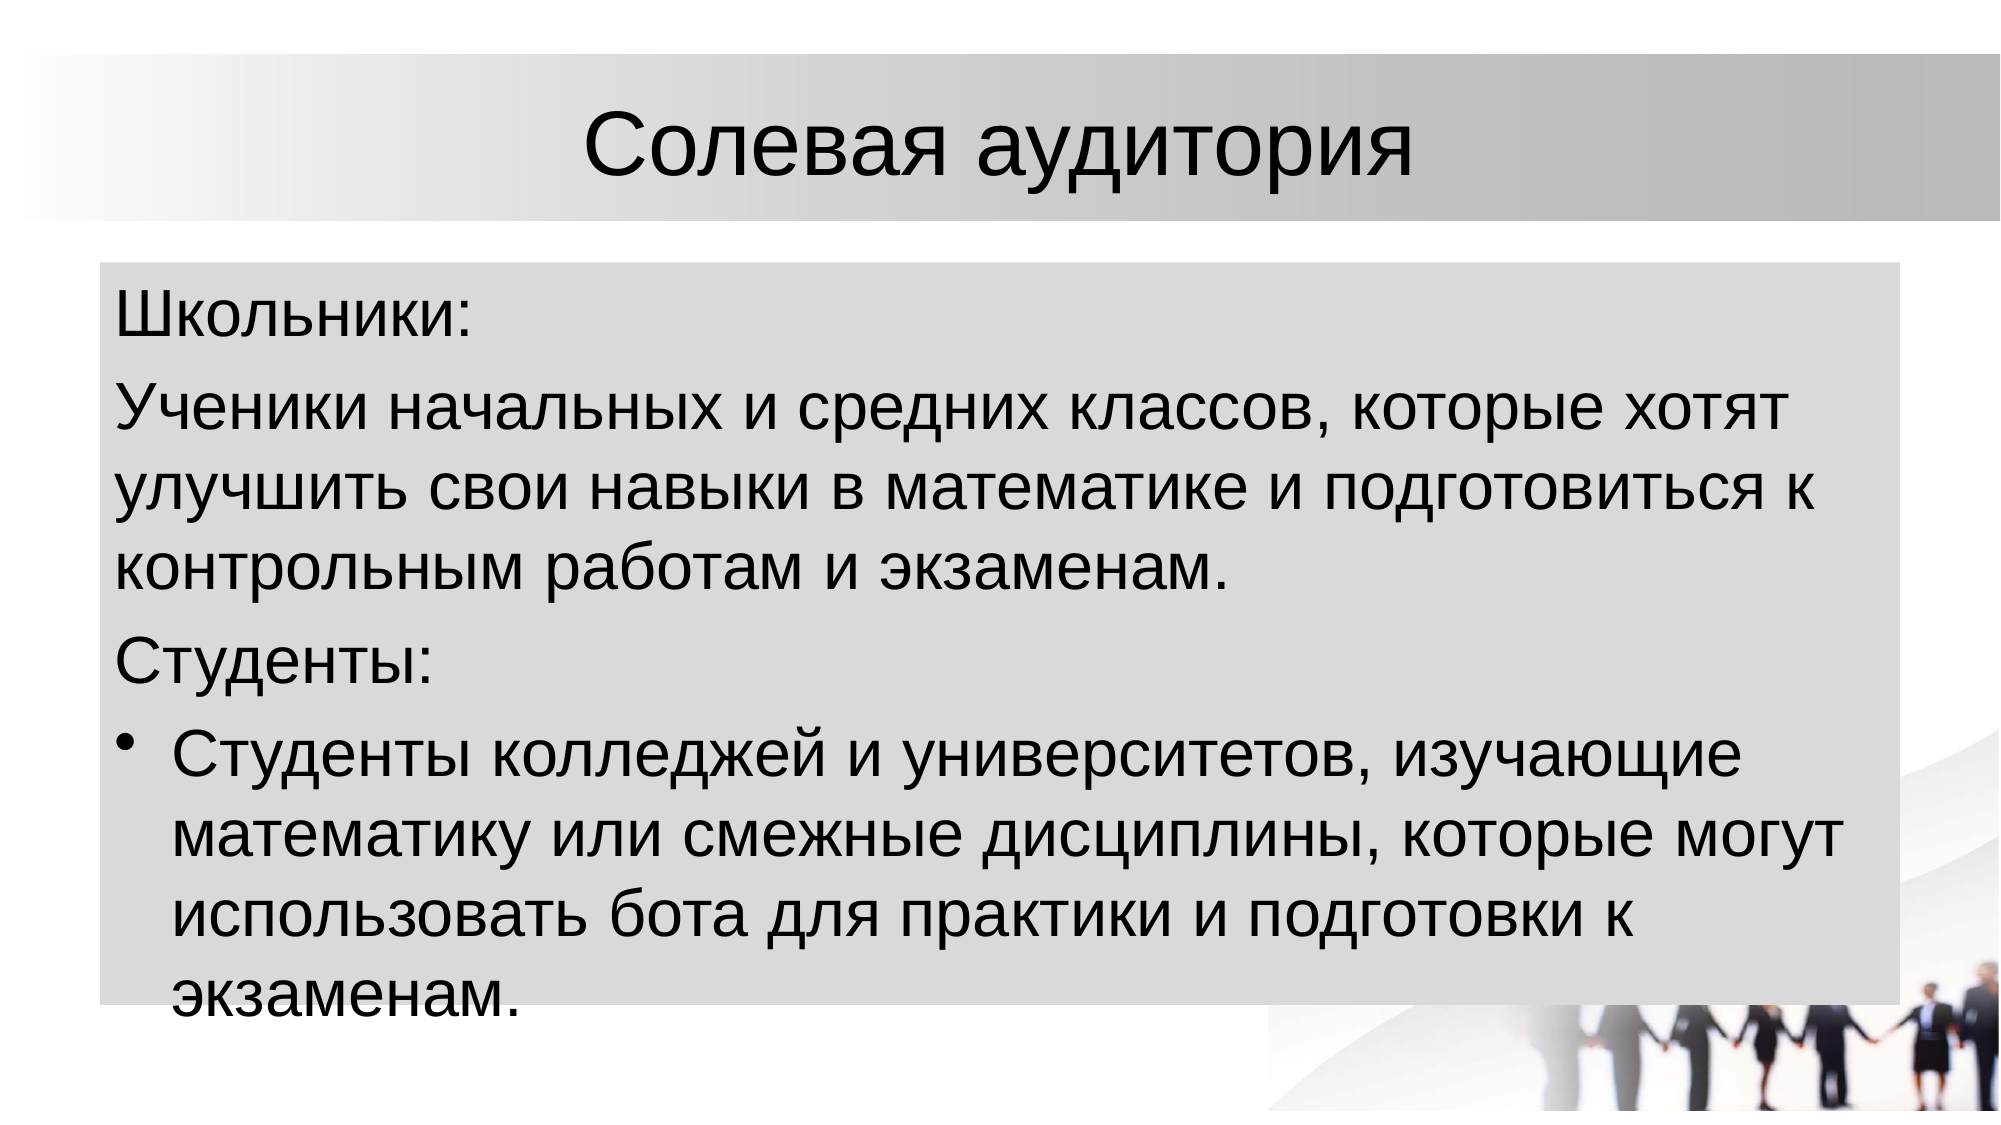

# Солевая аудитория
Школьники:
Ученики начальных и средних классов, которые хотят улучшить свои навыки в математике и подготовиться к контрольным работам и экзаменам.
Студенты:
Студенты колледжей и университетов, изучающие математику или смежные дисциплины, которые могут использовать бота для практики и подготовки к экзаменам.